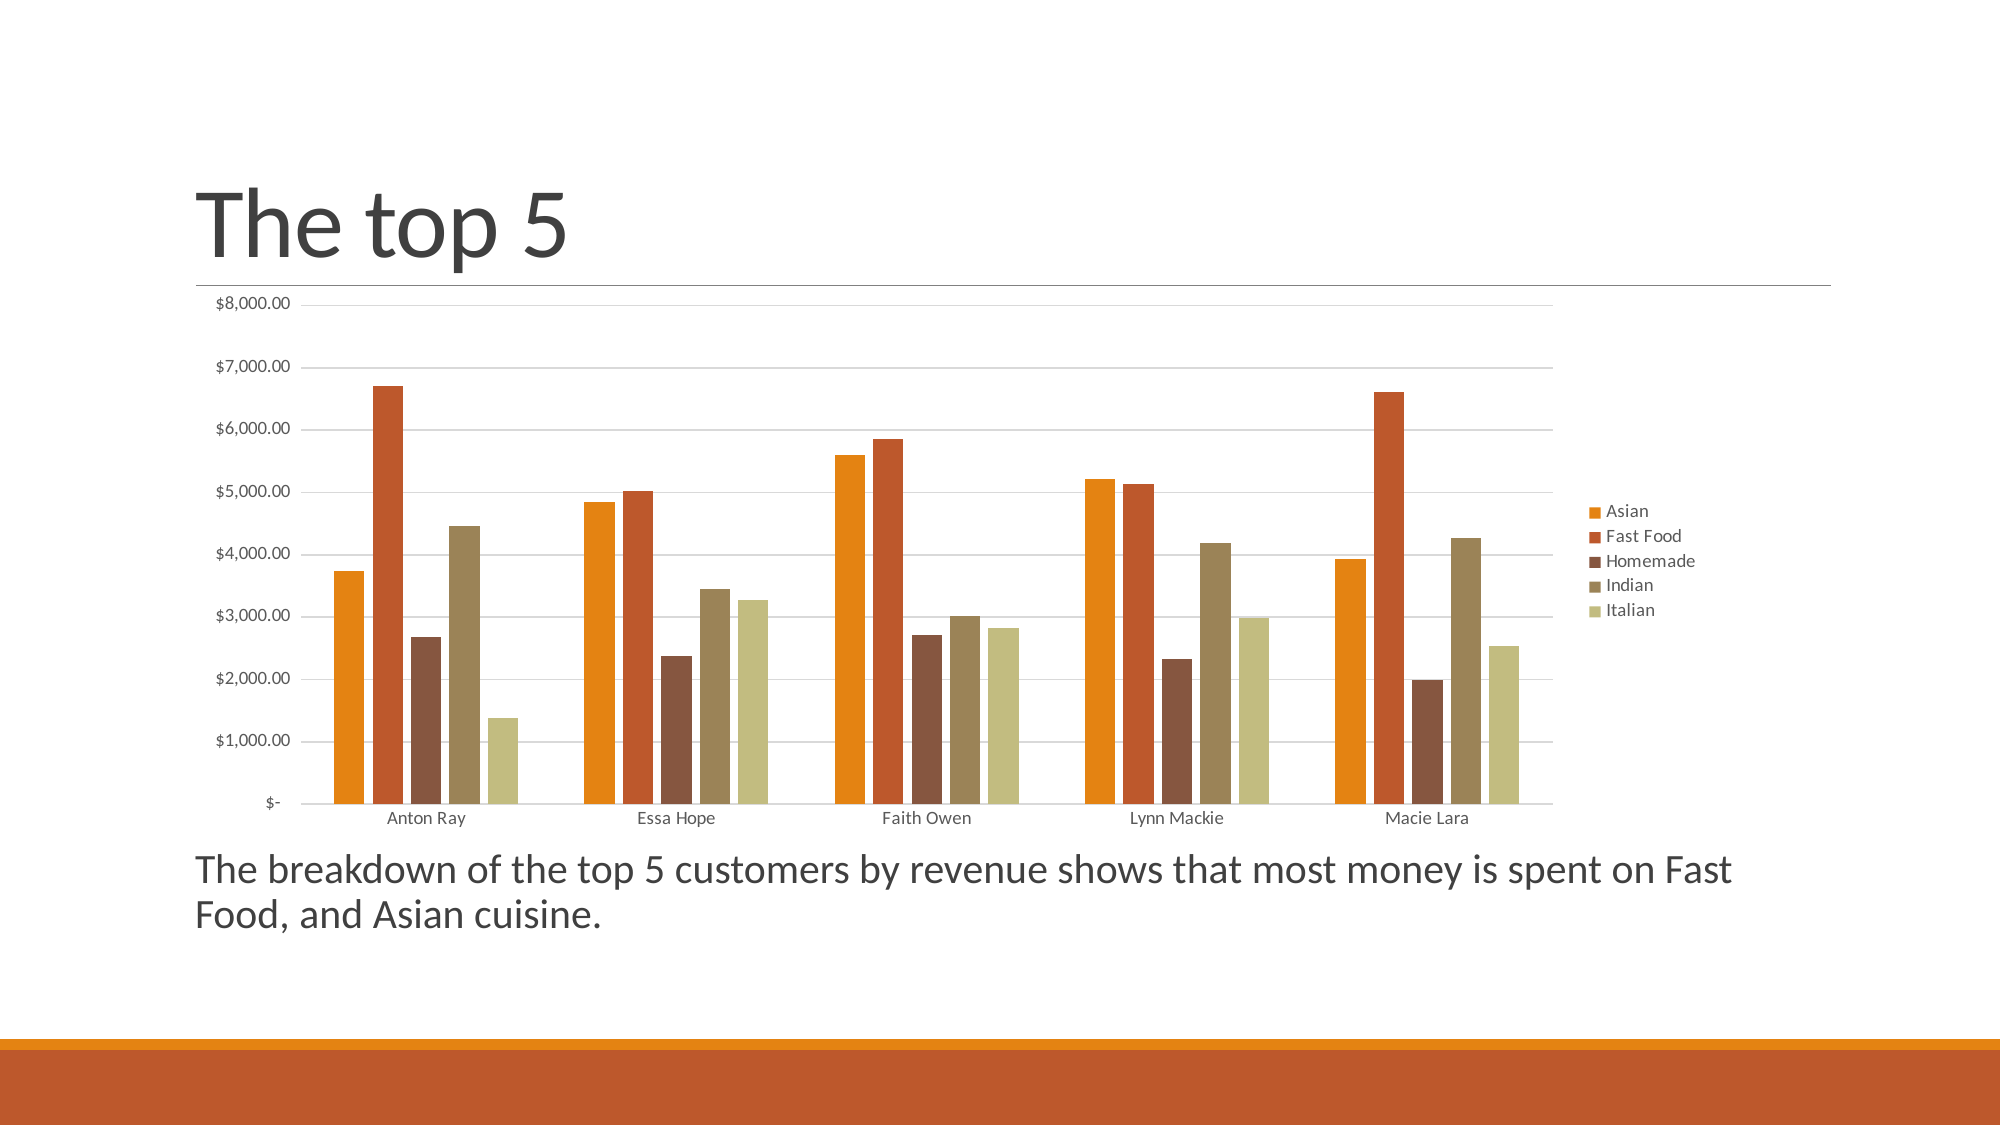

# The top 5

### Chart

| Category | Asian | Fast Food | Homemade | Indian | Italian |
|---|---|---|---|---|---|
| Anton Ray | 3745.21 | 6714.42 | 2674.92 | 4467.1 | 1383.6800000000003 |
| Essa Hope | 4839.640000000001 | 5016.140000000002 | 2378.8300000000004 | 3446.01 | 3268.5800000000004 |
| Faith Owen | 5607.7699999999995 | 5851.71 | 2711.5000000000005 | 3018.8400000000006 | 2827.6999999999994 |
| Lynn Mackie | 5214.500000000001 | 5137.619999999999 | 2321.0299999999997 | 4187.159999999999 | 2989.41 |
| Macie Lara | 3929.5599999999995 | 6611.990000000002 | 1996.7400000000002 | 4272.12 | 2540.59 |
The breakdown of the top 5 customers by revenue shows that most money is spent on Fast Food, and Asian cuisine.